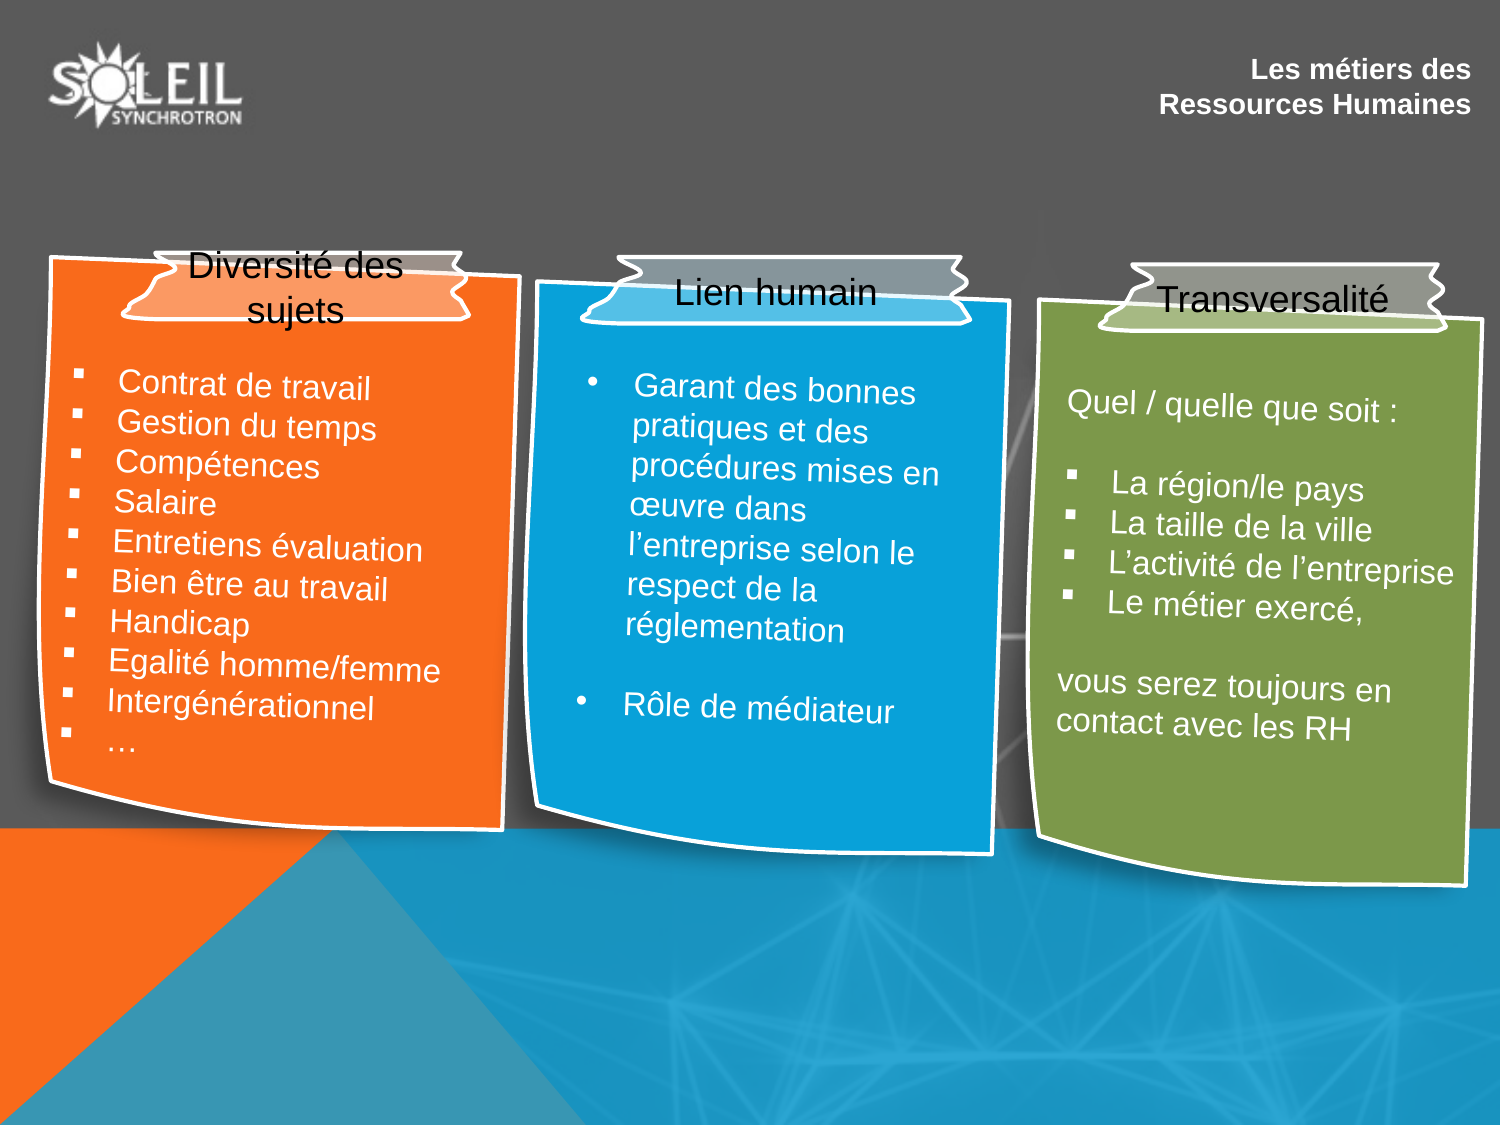

Les métiers des Ressources Humaines

Diversité des sujets

Lien humain
Transversalité

Contrat de travail
Gestion du temps
Compétences
Salaire
Entretiens évaluation
Bien être au travail
Handicap
Egalité homme/femme
Intergénérationnel
…
Garant des bonnes pratiques et des procédures mises en œuvre dans l’entreprise selon le respect de la réglementation

Rôle de médiateur
Quel / quelle que soit :

La région/le pays
La taille de la ville
L’activité de l’entreprise
Le métier exercé,

vous serez toujours en contact avec les RH